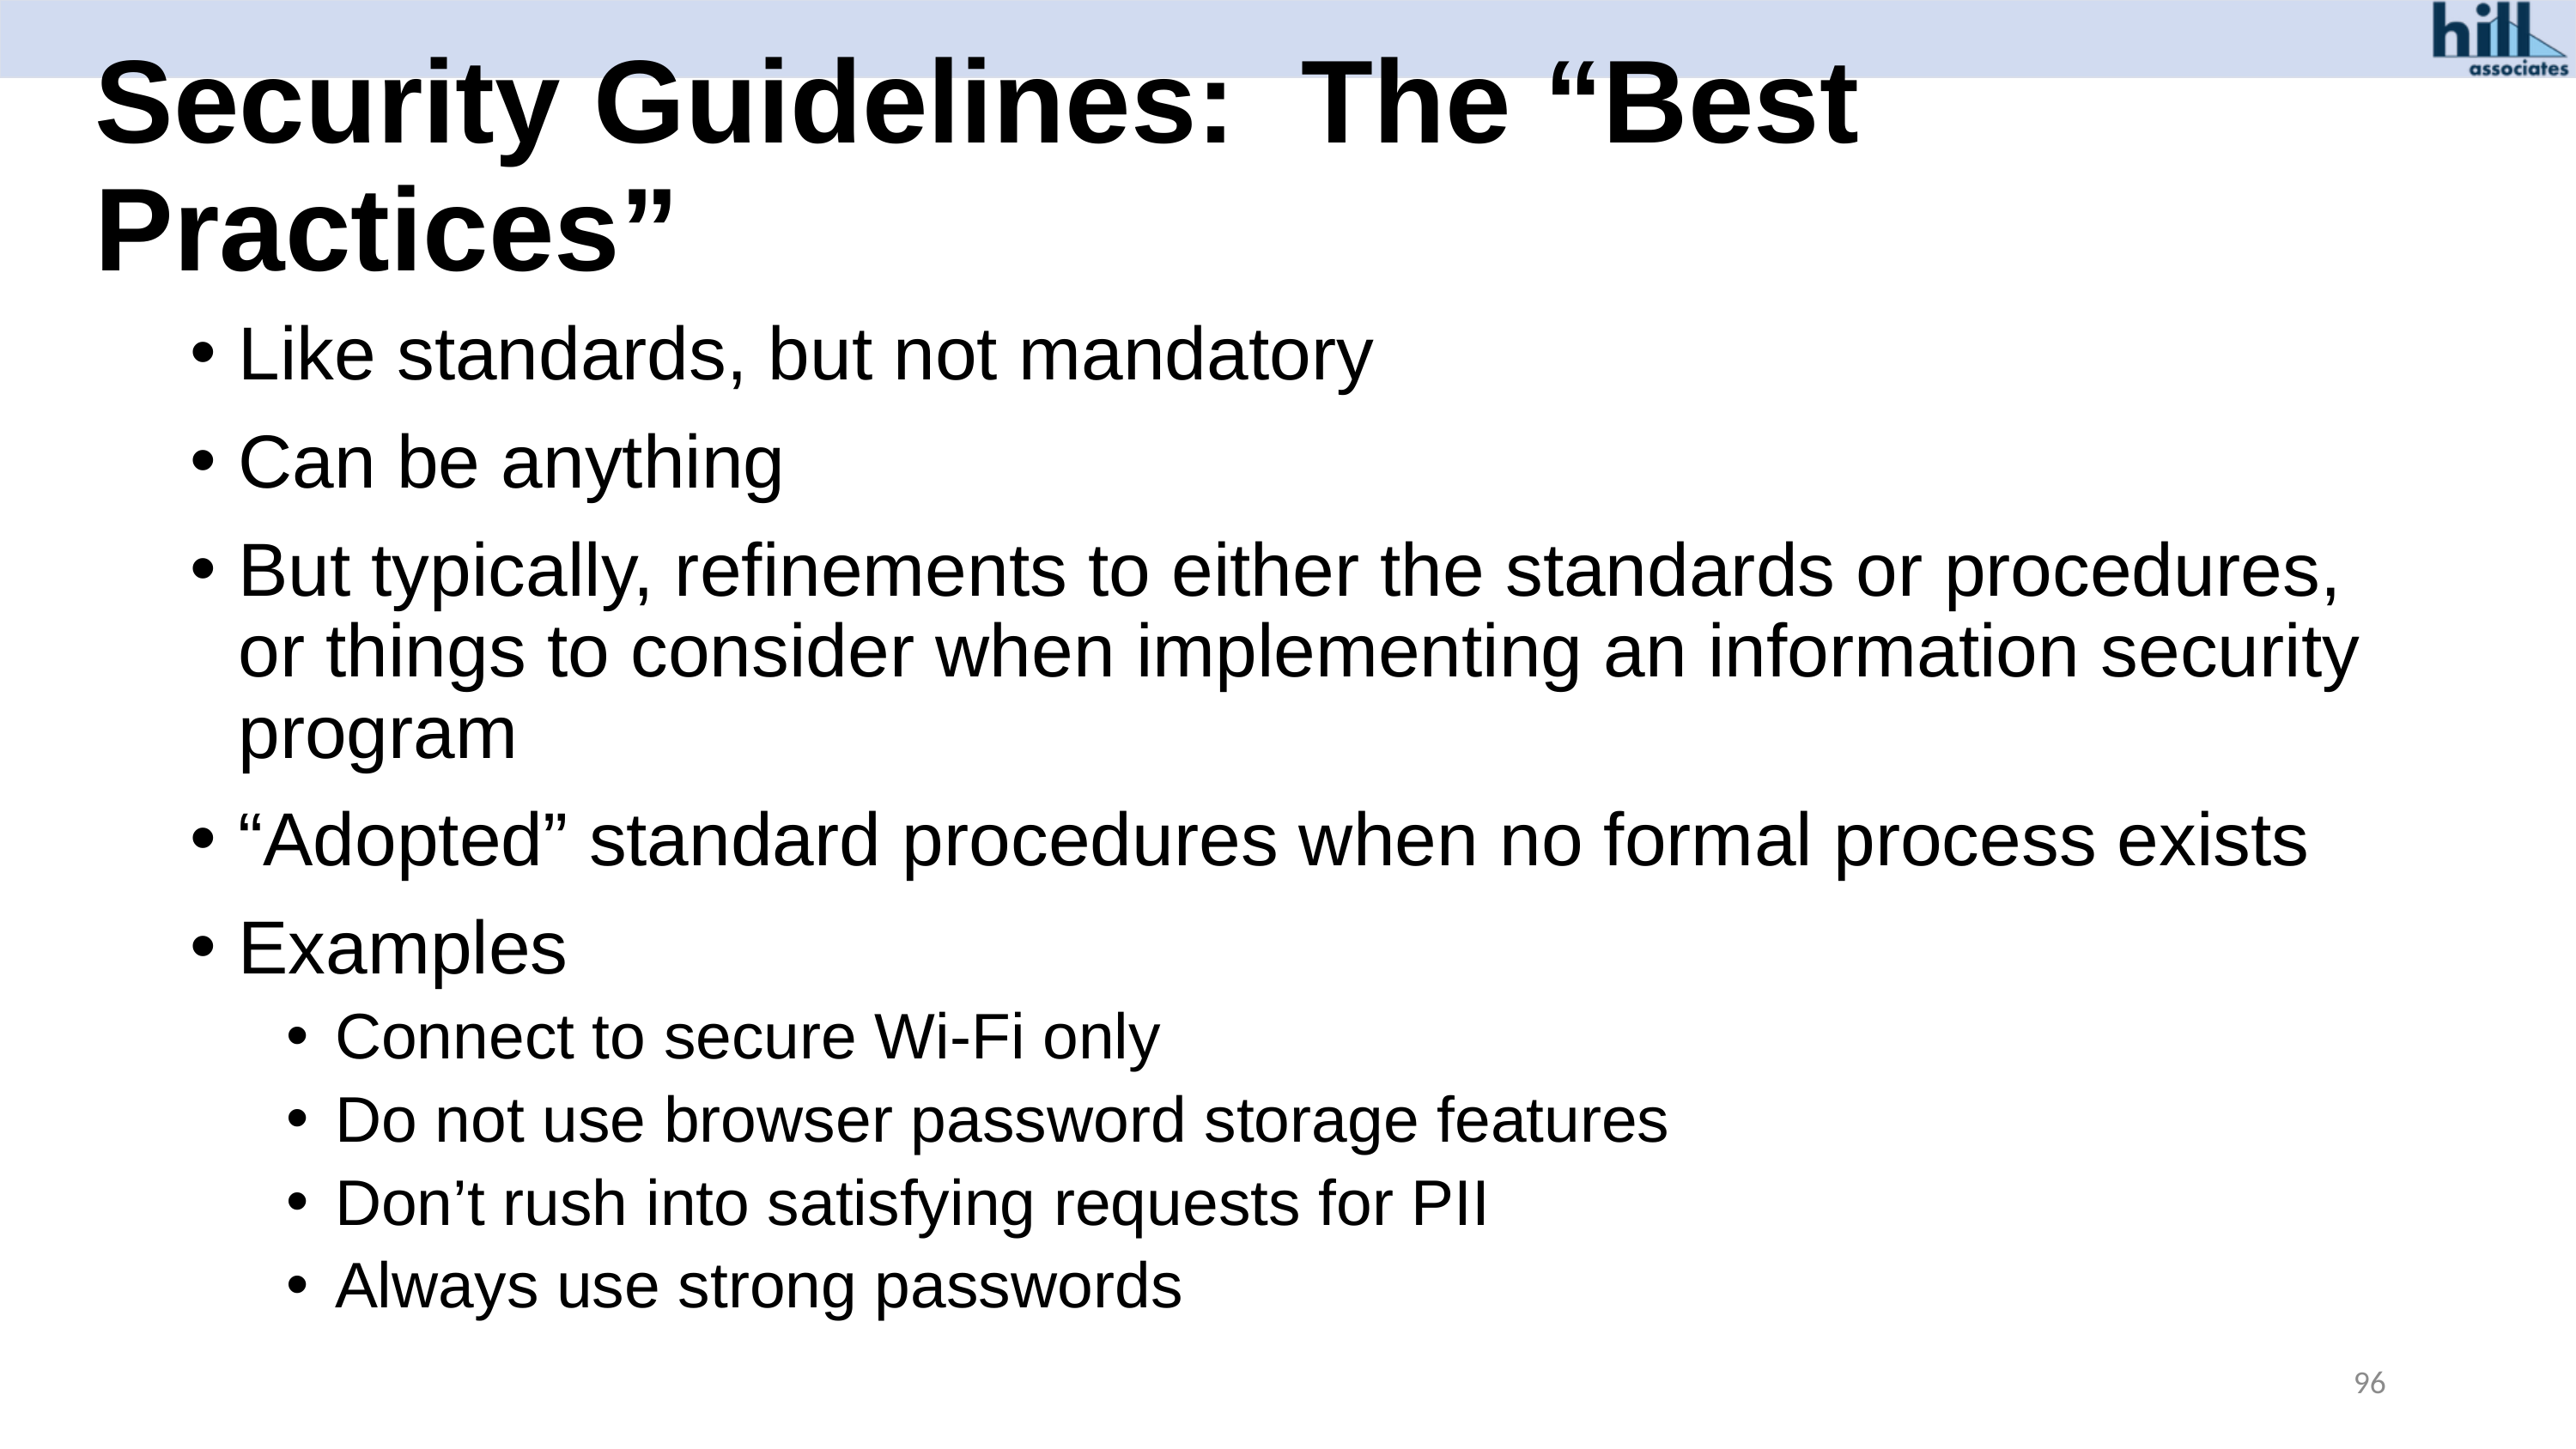

# Security Guidelines:  The “Best Practices”
Like standards, but not mandatory
Can be anything
But typically, refinements to either the standards or procedures, or things to consider when implementing an information security program
“Adopted” standard procedures when no formal process exists
Examples
Connect to secure Wi-Fi only
Do not use browser password storage features
Don’t rush into satisfying requests for PII
Always use strong passwords

96